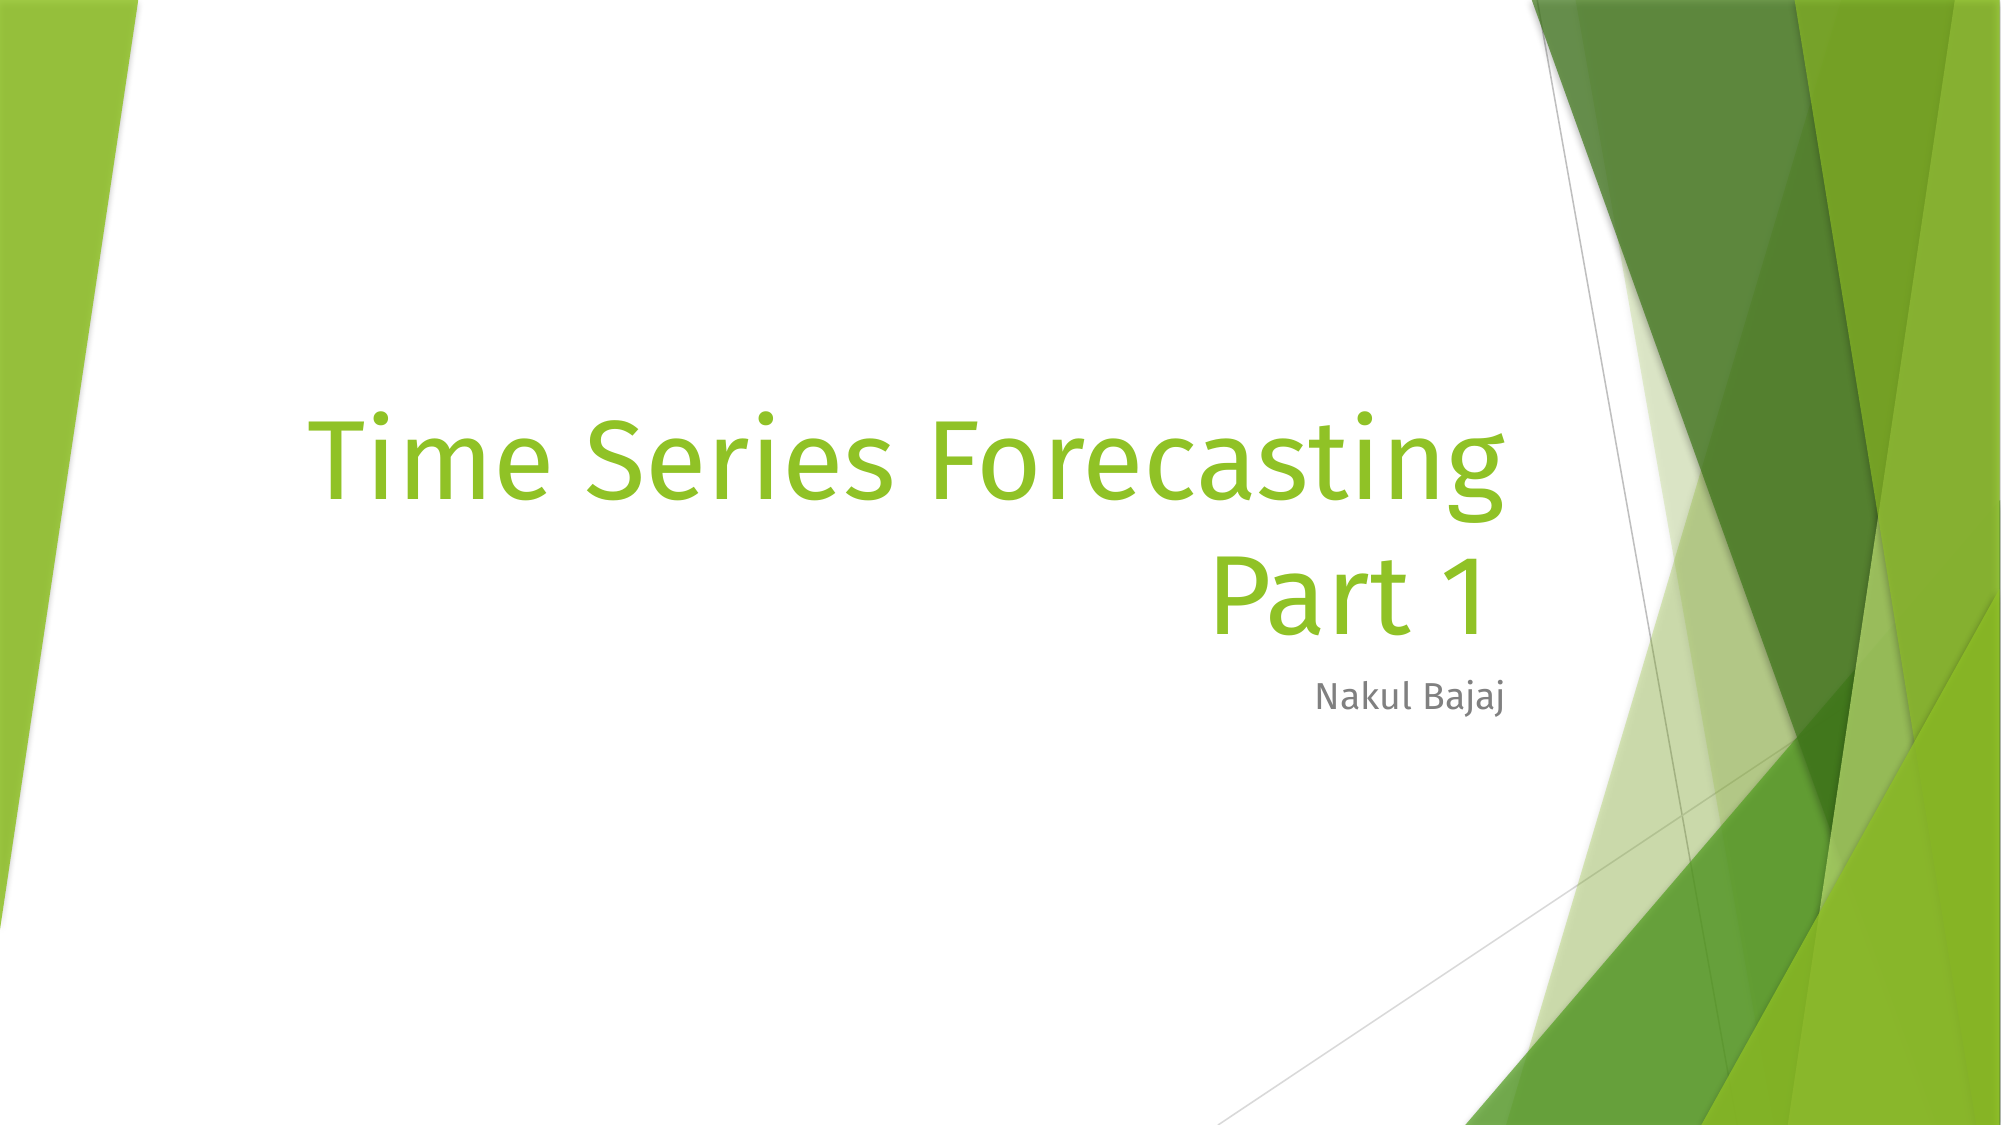

# Time Series Forecasting Part 1
Nakul Bajaj